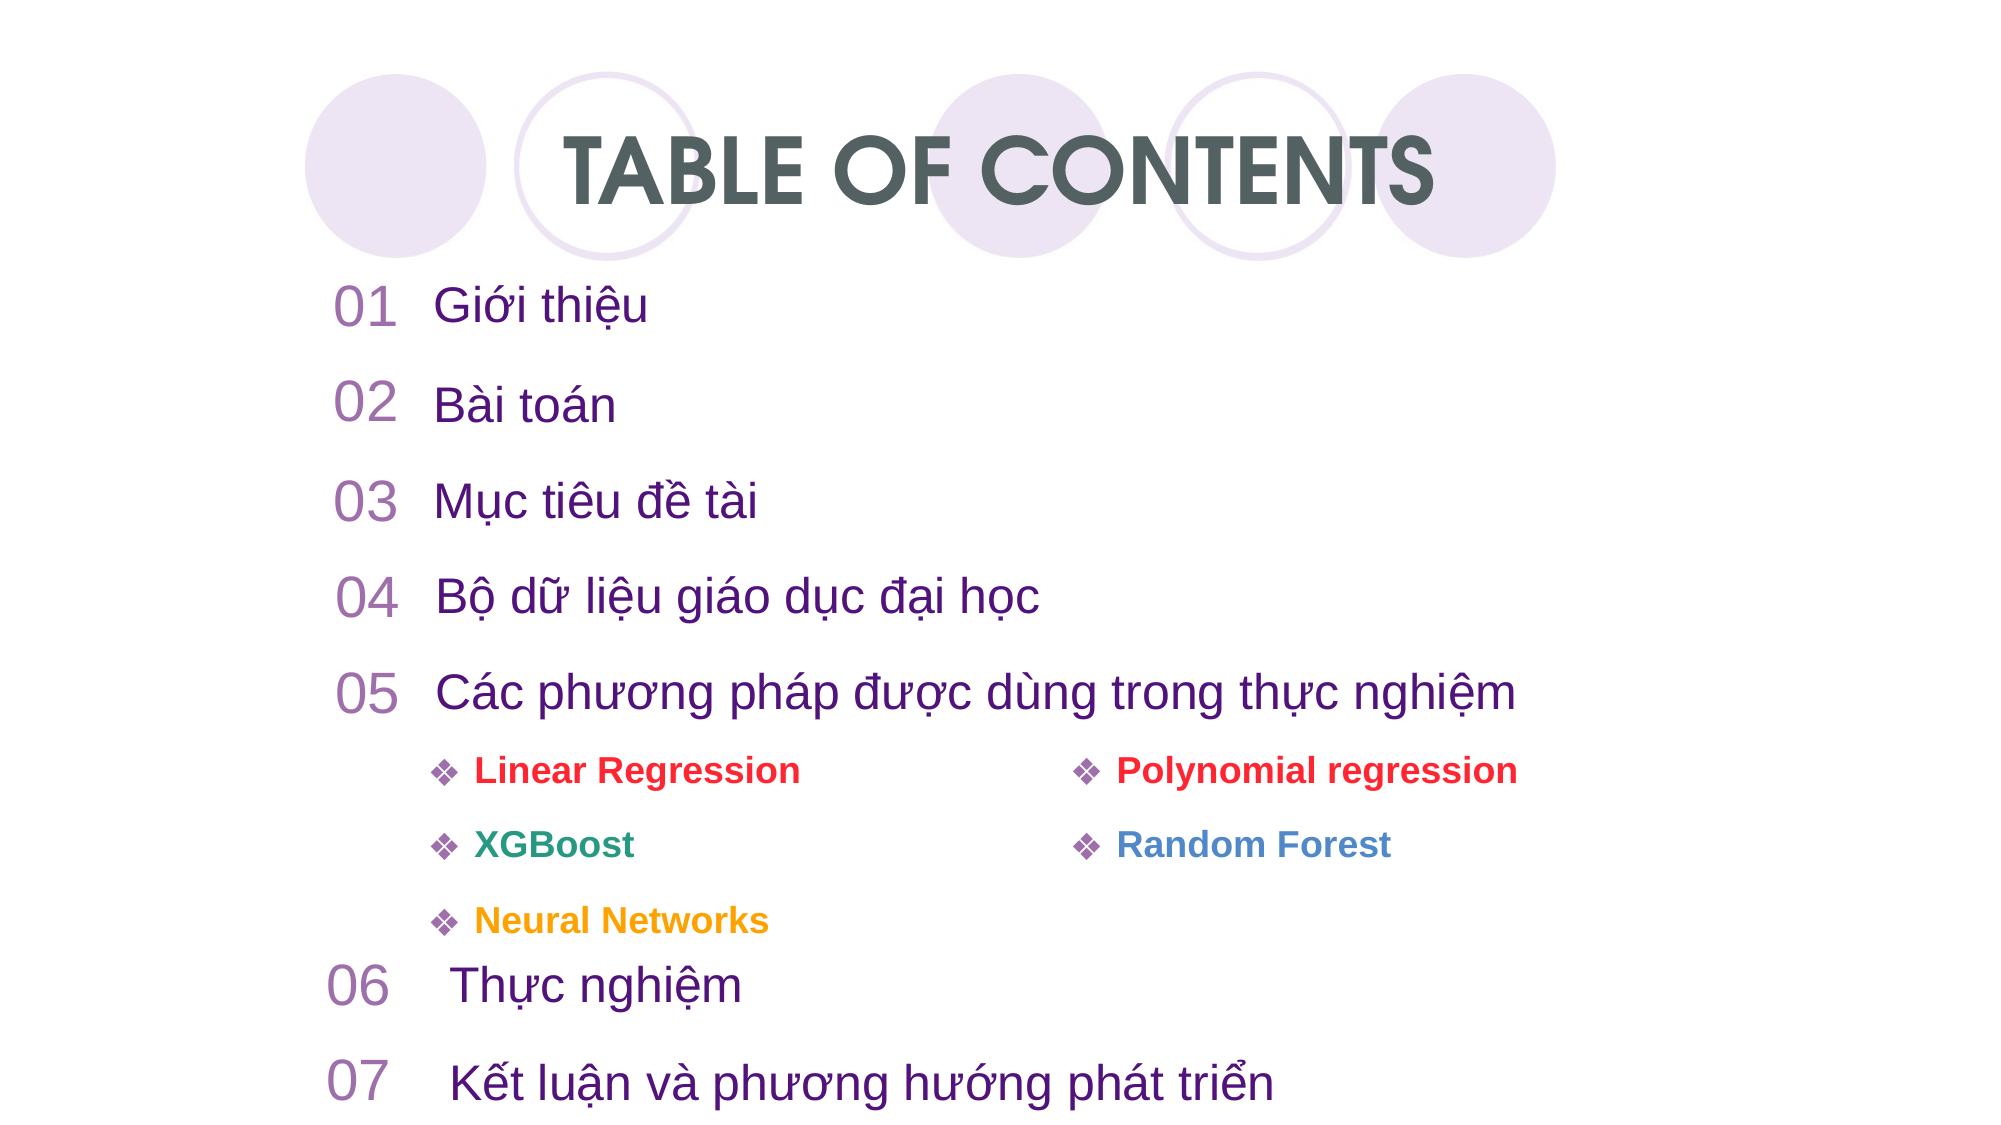

# TABLE OF CONTENTS
01
Giới thiệu
02
Bài toán
03
Mục tiêu đề tài
04
Bộ dữ liệu giáo dục đại học
Các phương pháp được dùng trong thực nghiệm
05
Polynomial regression
Linear Regression
XGBoost
Random Forest
Neural Networks
06
Thực nghiệm
07
Kết luận và phương hướng phát triển